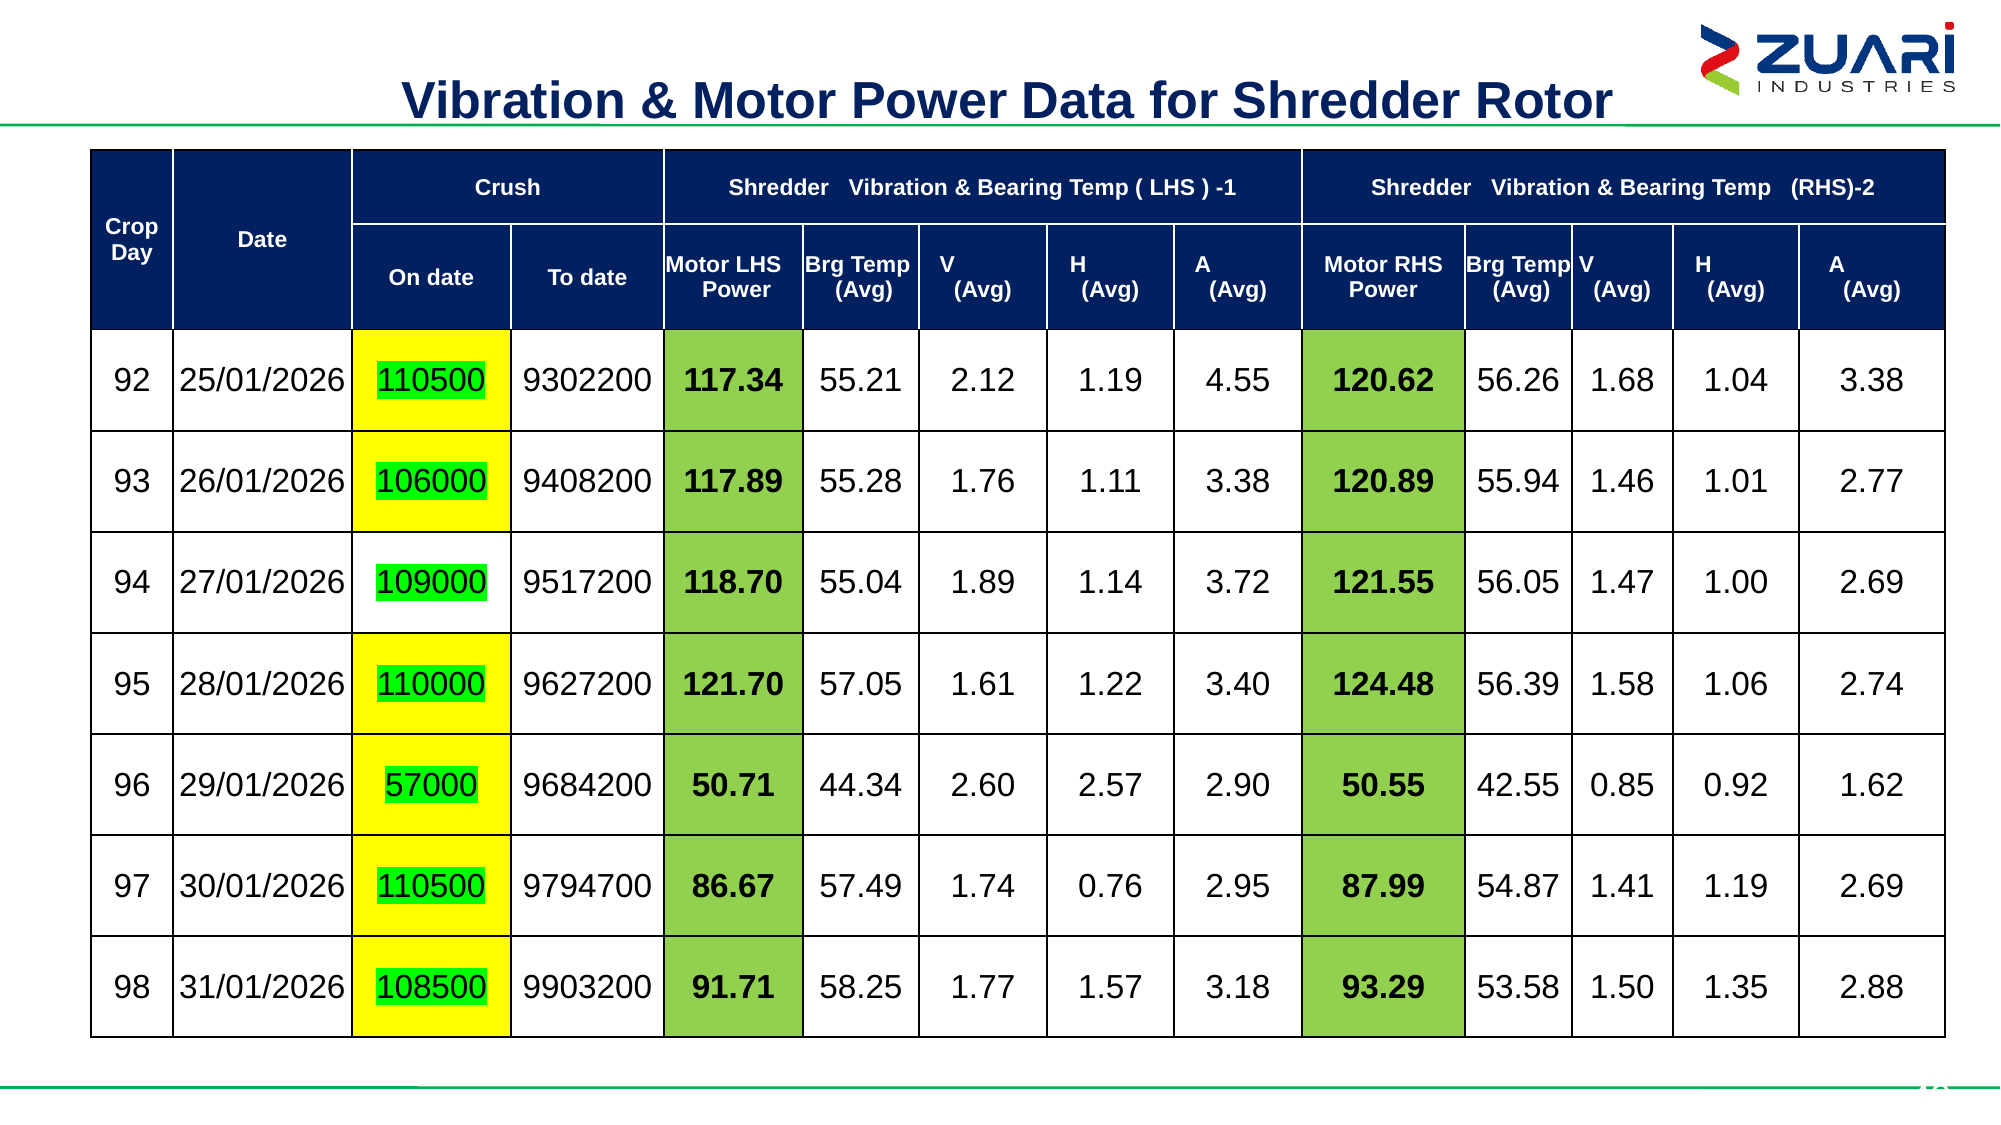

Vibration & Motor Power Data for Shredder Rotor
| Crop Day | Date | Crush |  | Shredder Vibration & Bearing Temp ( LHS ) -1 |  |  |  |  | Shredder Vibration & Bearing Temp (RHS)-2 |  |  |  |  |
| --- | --- | --- | --- | --- | --- | --- | --- | --- | --- | --- | --- | --- | --- |
|  |  | On date | To date | Motor LHS Power | Brg Temp (Avg) | V (Avg) | H (Avg) | A (Avg) | Motor RHS Power | Brg Temp (Avg) | V (Avg) | H (Avg) | A (Avg) |
| 92 | 25/01/2026 | 110500 | 9302200 | 117.34 | 55.21 | 2.12 | 1.19 | 4.55 | 120.62 | 56.26 | 1.68 | 1.04 | 3.38 |
| 93 | 26/01/2026 | 106000 | 9408200 | 117.89 | 55.28 | 1.76 | 1.11 | 3.38 | 120.89 | 55.94 | 1.46 | 1.01 | 2.77 |
| 94 | 27/01/2026 | 109000 | 9517200 | 118.70 | 55.04 | 1.89 | 1.14 | 3.72 | 121.55 | 56.05 | 1.47 | 1.00 | 2.69 |
| 95 | 28/01/2026 | 110000 | 9627200 | 121.70 | 57.05 | 1.61 | 1.22 | 3.40 | 124.48 | 56.39 | 1.58 | 1.06 | 2.74 |
| 96 | 29/01/2026 | 57000 | 9684200 | 50.71 | 44.34 | 2.60 | 2.57 | 2.90 | 50.55 | 42.55 | 0.85 | 0.92 | 1.62 |
| 97 | 30/01/2026 | 110500 | 9794700 | 86.67 | 57.49 | 1.74 | 0.76 | 2.95 | 87.99 | 54.87 | 1.41 | 1.19 | 2.69 |
| 98 | 31/01/2026 | 108500 | 9903200 | 91.71 | 58.25 | 1.77 | 1.57 | 3.18 | 93.29 | 53.58 | 1.50 | 1.35 | 2.88 |
49